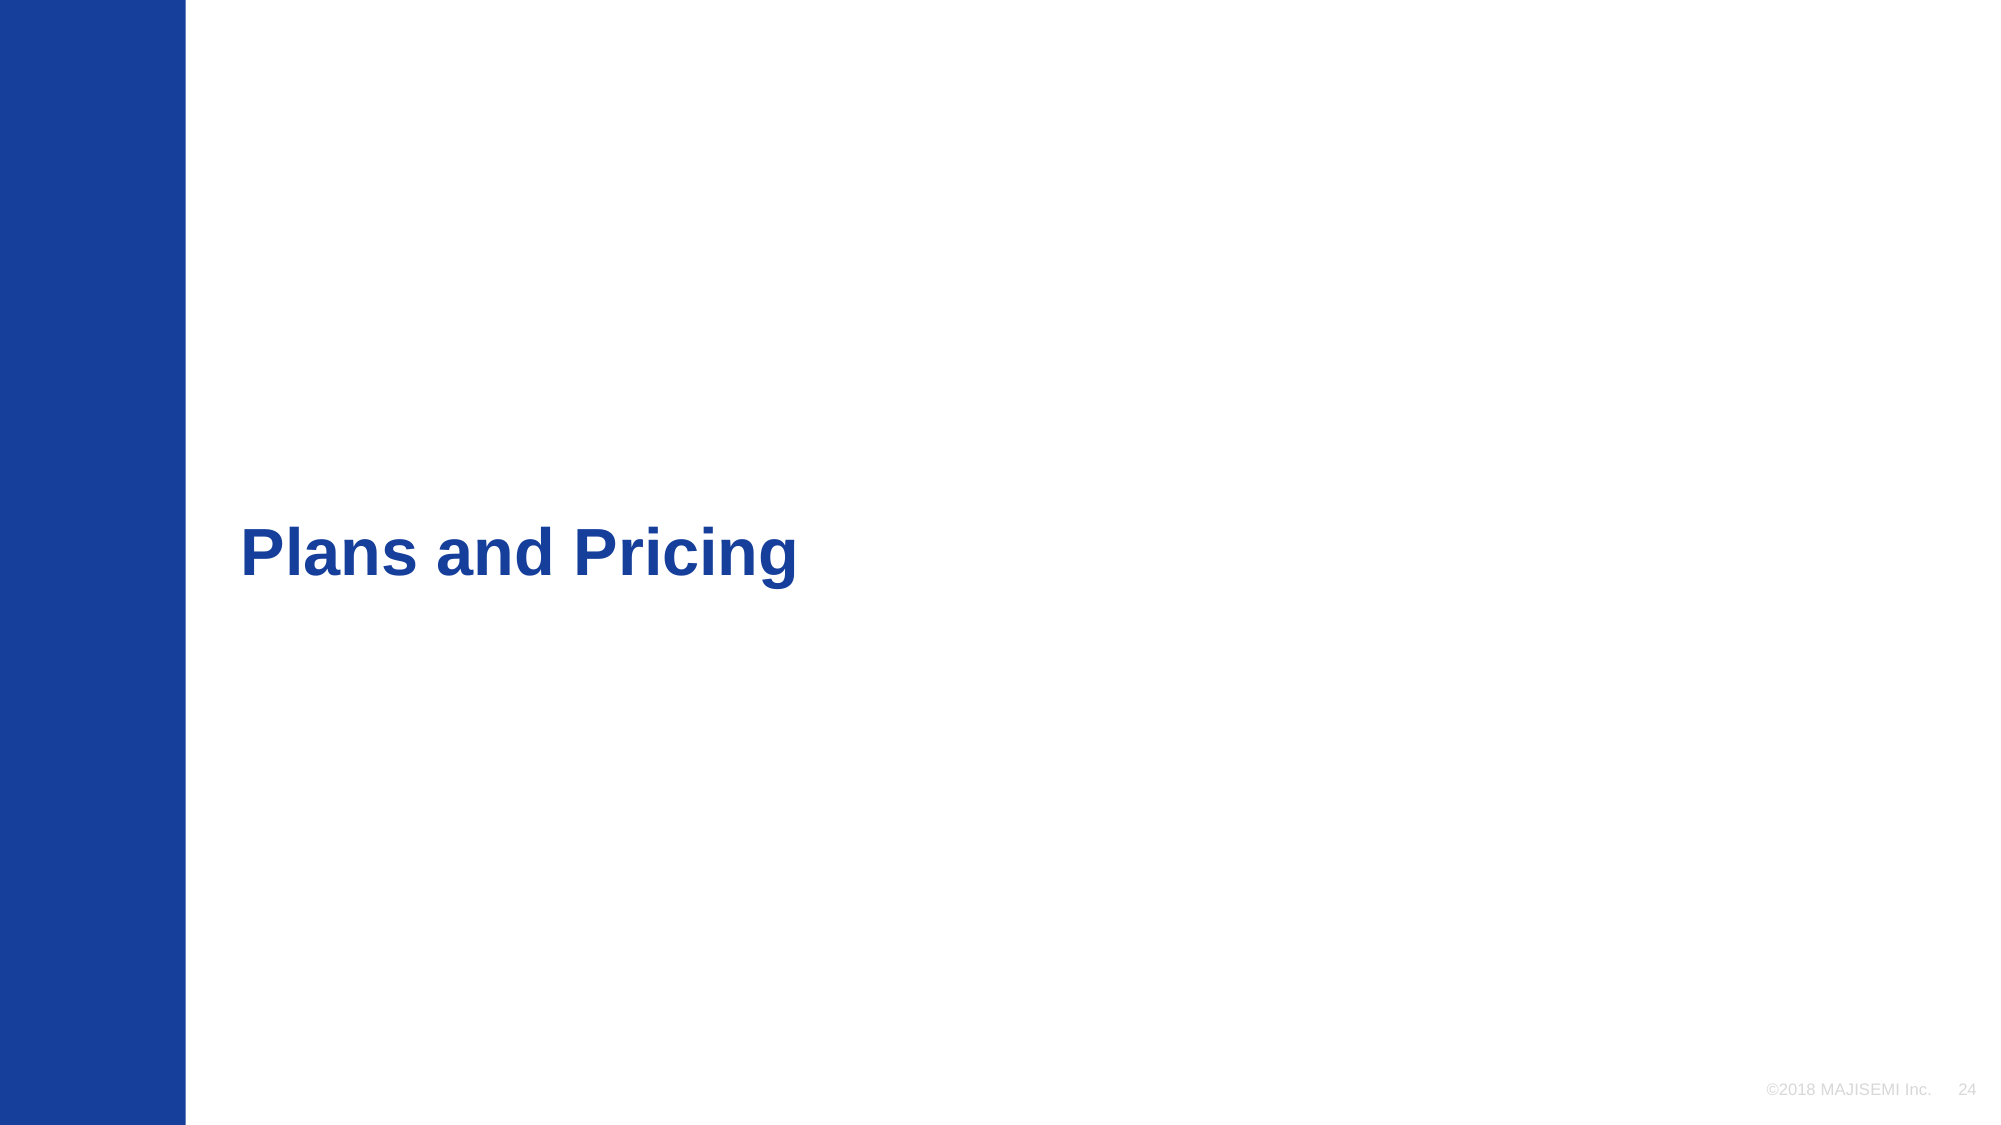

Plans and Pricing
©2018 MAJISEMI Inc.
24